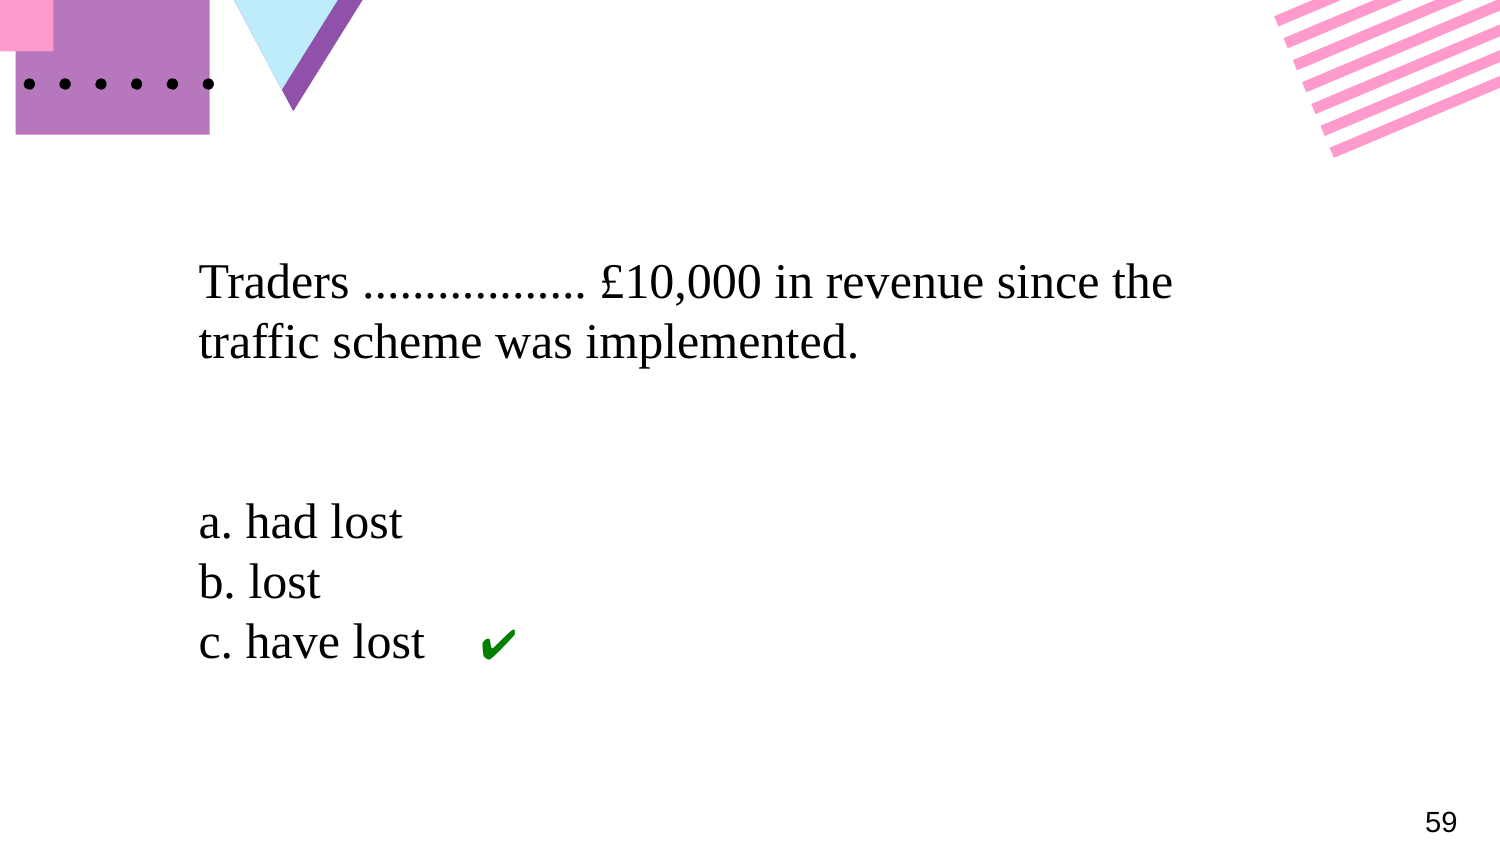

# Traders .................. £10,000 in revenue since the traffic scheme was implemented. a. had lost b. lost c. have lost
✔
59